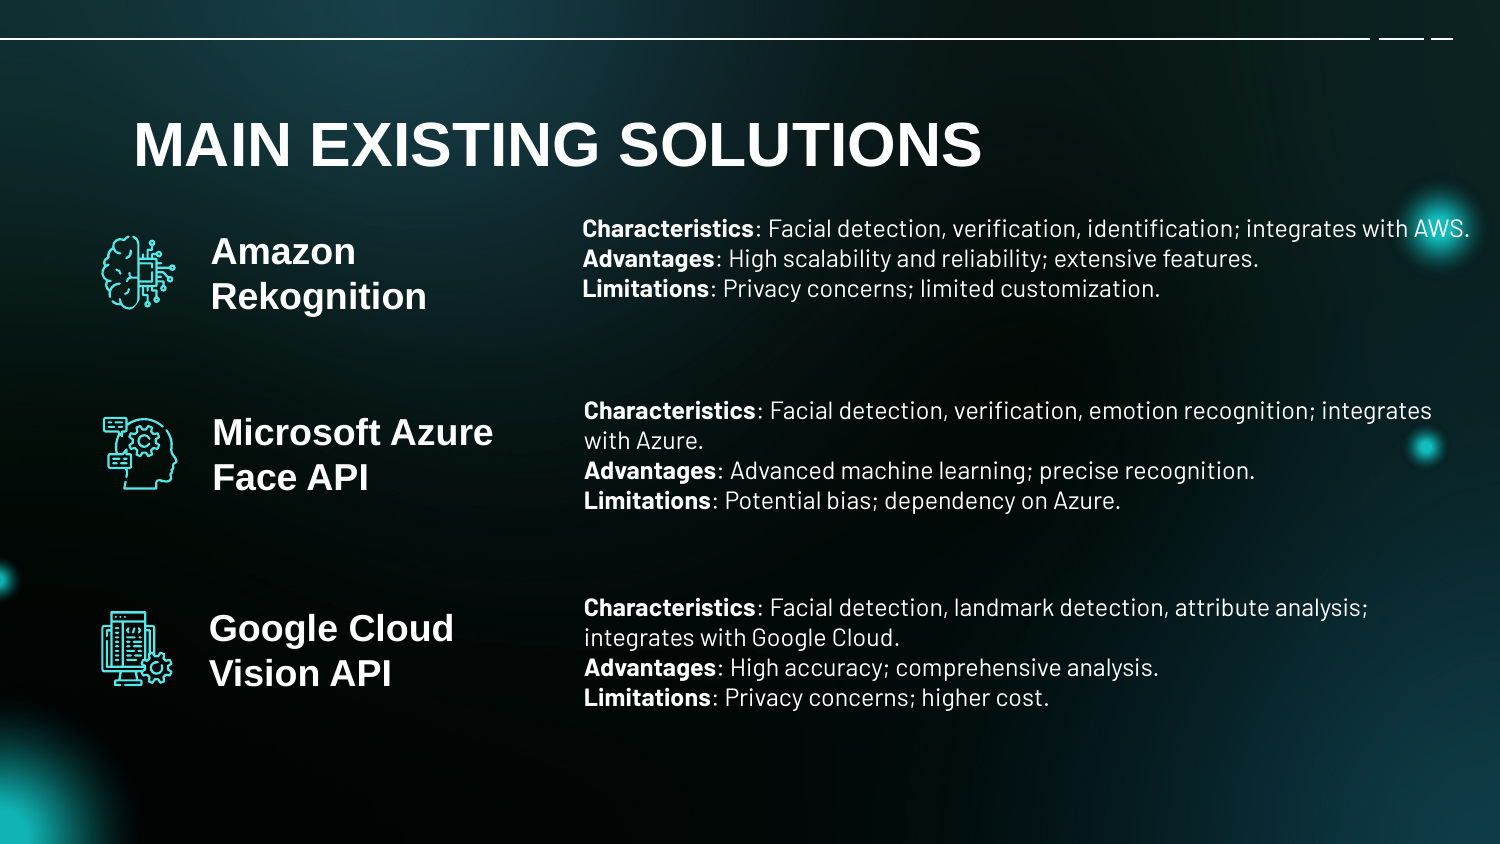

# MAIN EXISTING SOLUTIONS
Amazon Rekognition
Characteristics: Facial detection, verification, identification; integrates with AWS.
Advantages: High scalability and reliability; extensive features.
Limitations: Privacy concerns; limited customization.

Microsoft Azure Face API
Characteristics: Facial detection, verification, emotion recognition; integrates with Azure.
Advantages: Advanced machine learning; precise recognition.
Limitations: Potential bias; dependency on Azure.

Google Cloud Vision API
Characteristics: Facial detection, landmark detection, attribute analysis; integrates with Google Cloud.
Advantages: High accuracy; comprehensive analysis.
Limitations: Privacy concerns; higher cost.